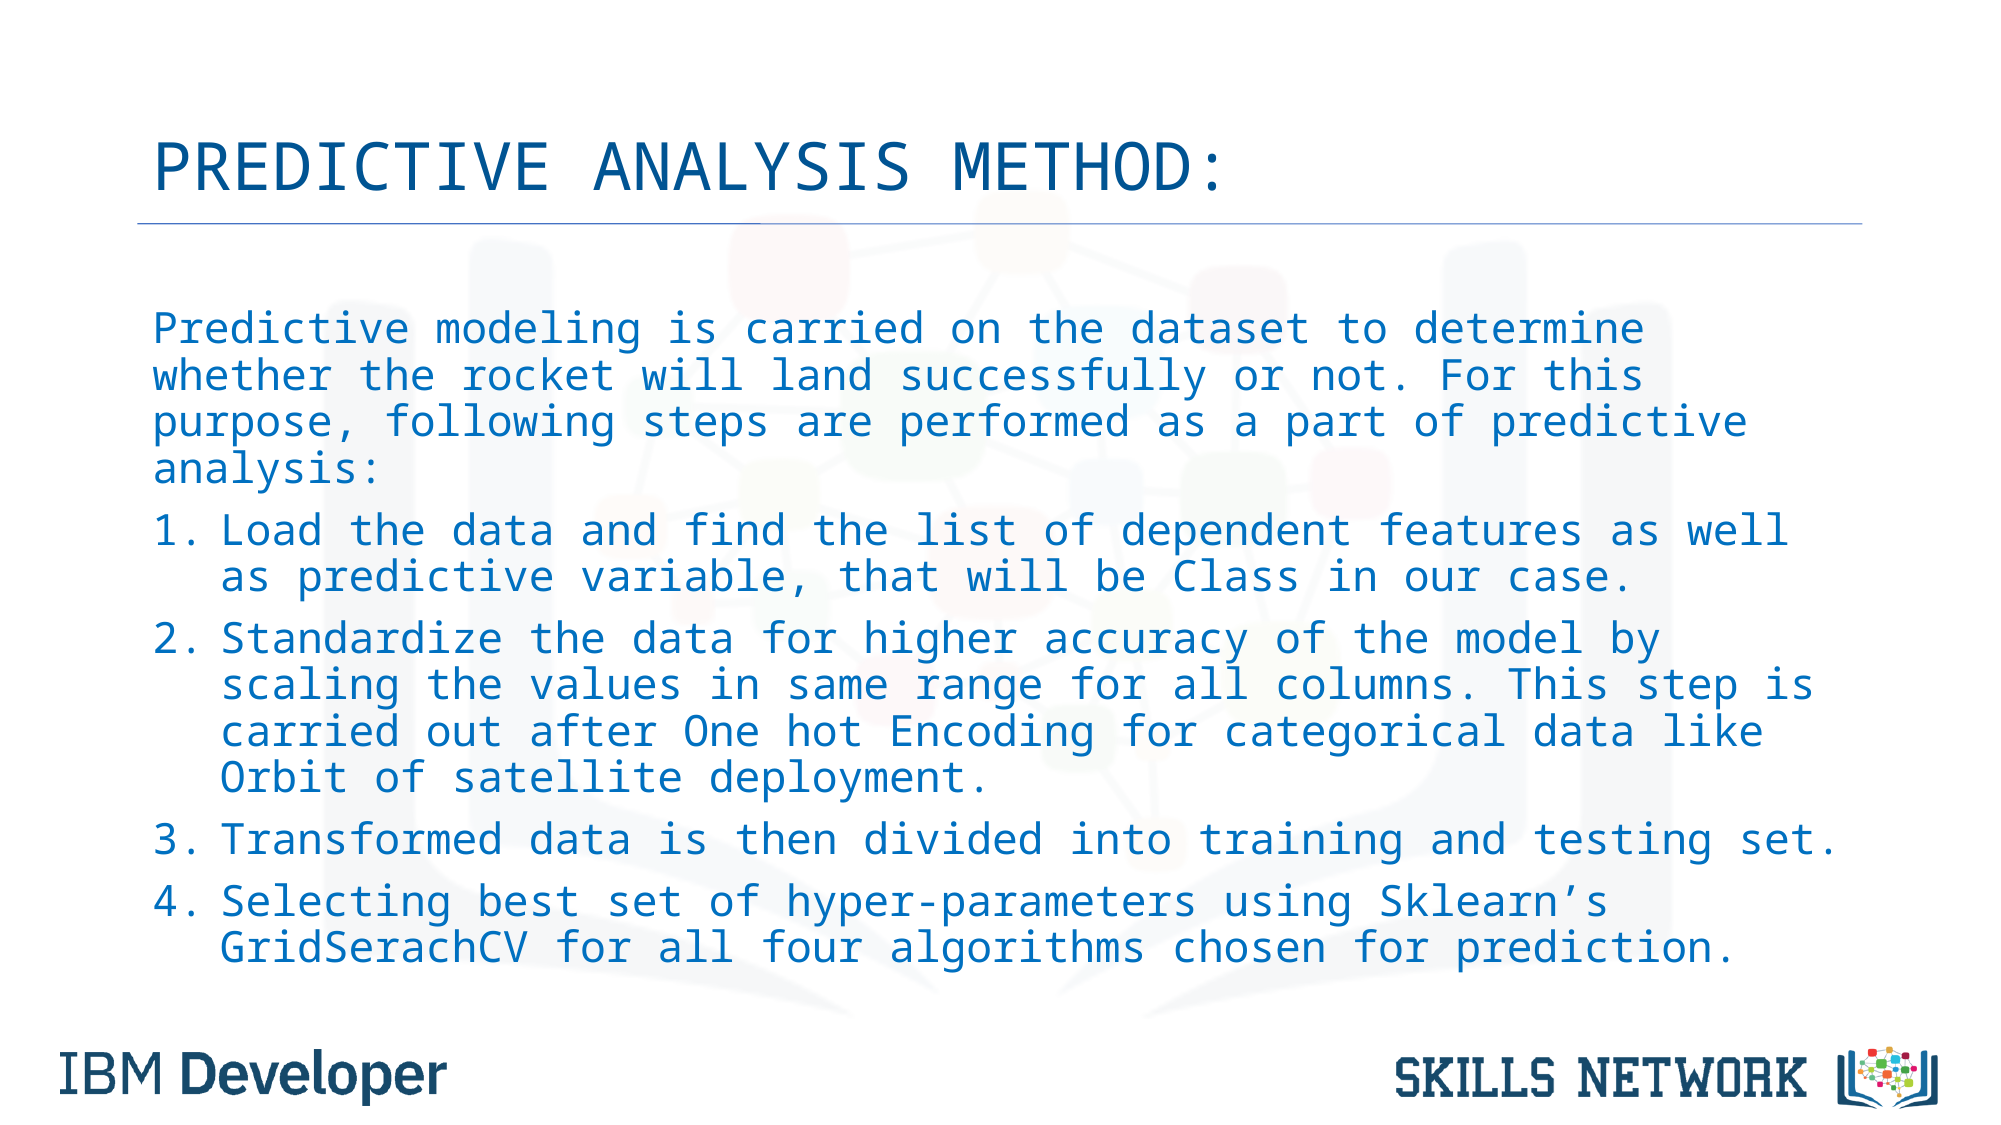

# PREDICTIVE ANALYSIS METHOD:
Predictive modeling is carried on the dataset to determine whether the rocket will land successfully or not. For this purpose, following steps are performed as a part of predictive analysis:
Load the data and find the list of dependent features as well as predictive variable, that will be Class in our case.
Standardize the data for higher accuracy of the model by scaling the values in same range for all columns. This step is carried out after One hot Encoding for categorical data like Orbit of satellite deployment.
Transformed data is then divided into training and testing set.
Selecting best set of hyper-parameters using Sklearn’s GridSerachCV for all four algorithms chosen for prediction.